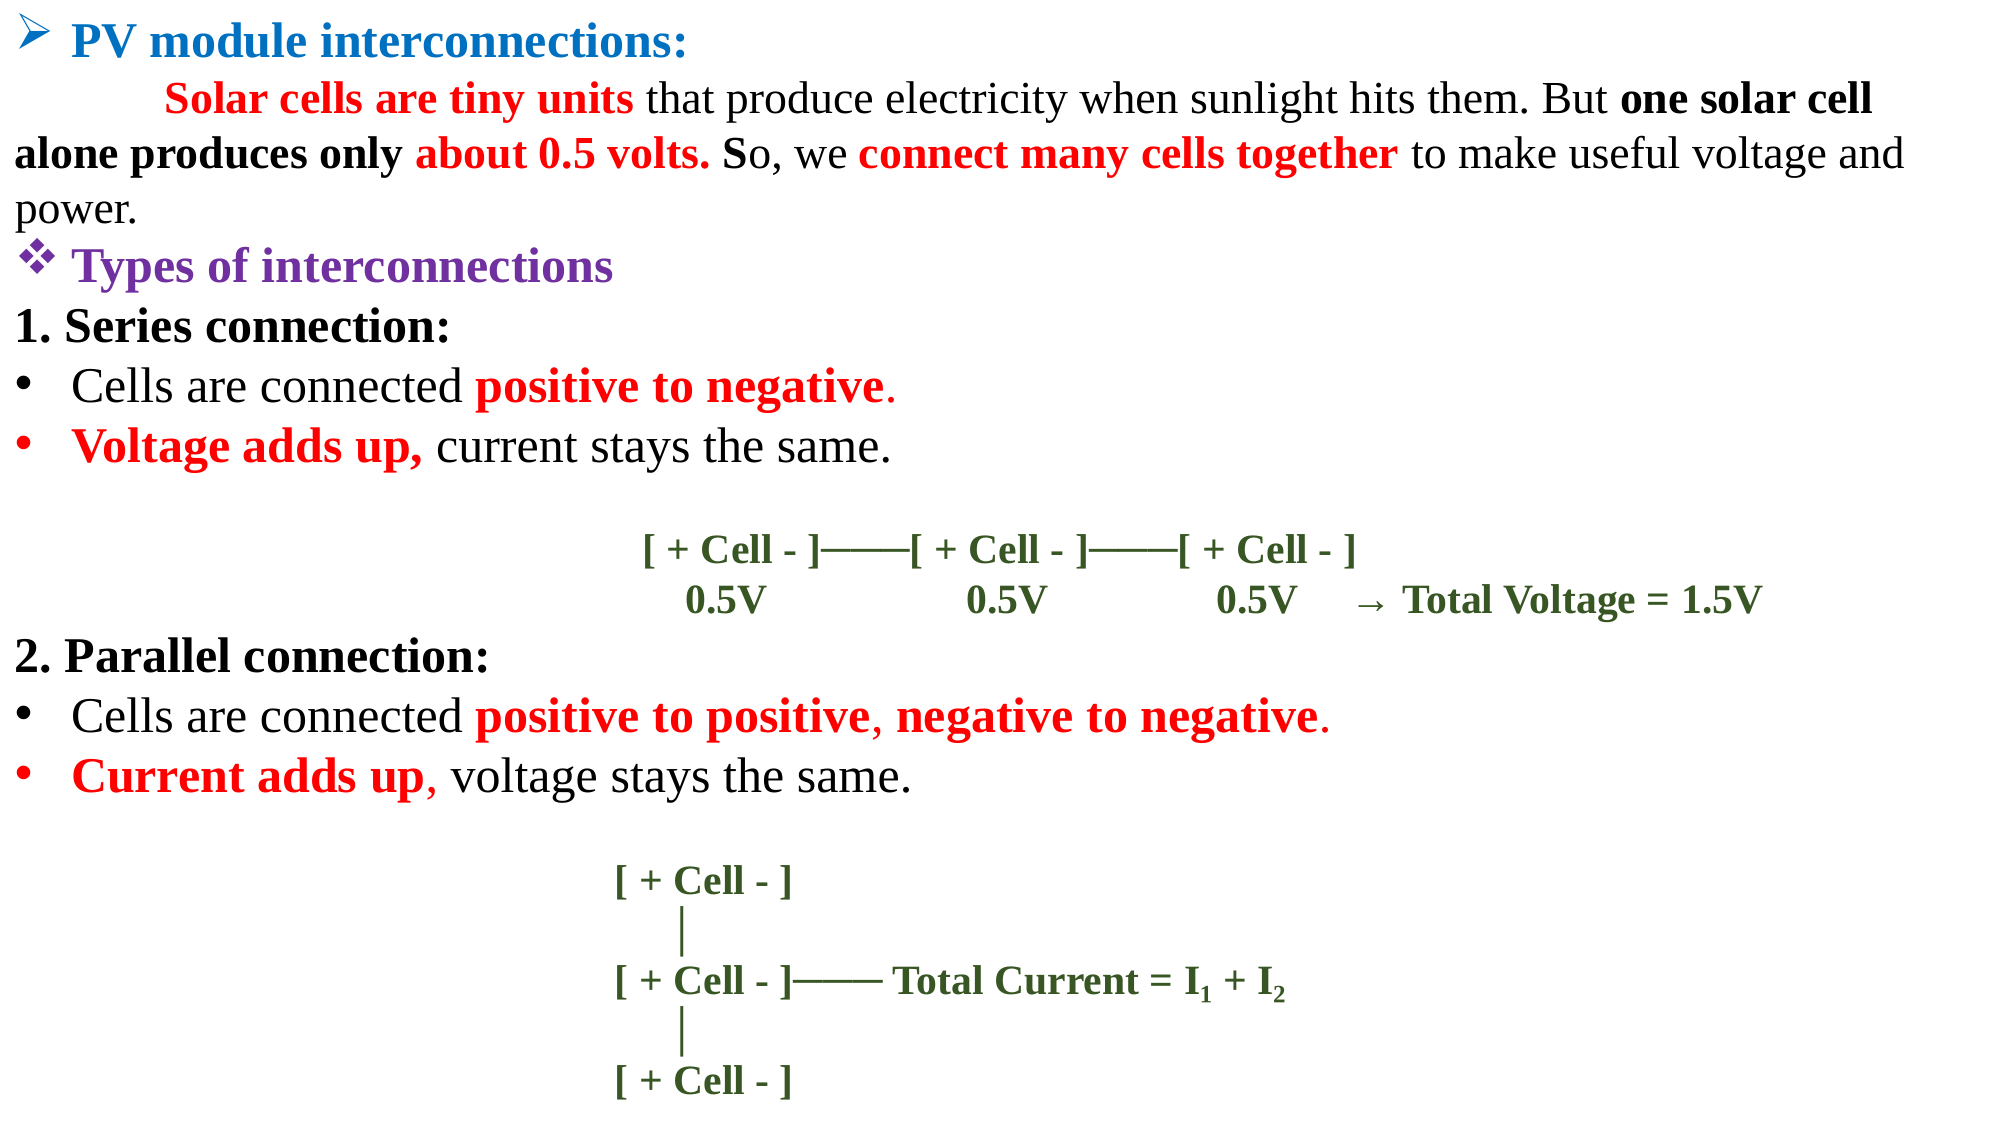

PV module interconnections:
	Solar cells are tiny units that produce electricity when sunlight hits them. But one solar cell alone produces only about 0.5 volts. So, we connect many cells together to make useful voltage and power.
Types of interconnections
1. Series connection:
Cells are connected positive to negative.
Voltage adds up, current stays the same.

[ + Cell - ]───[ + Cell - ]───[ + Cell - ]
     			0.5V                   0.5V                0.5V     → Total Voltage = 1.5V
2. Parallel connection:
Cells are connected positive to positive, negative to negative.
Current adds up, voltage stays the same.

[ + Cell - ]
     │
[ + Cell - ]─── Total Current = I₁ + I₂
     │
[ + Cell - ]